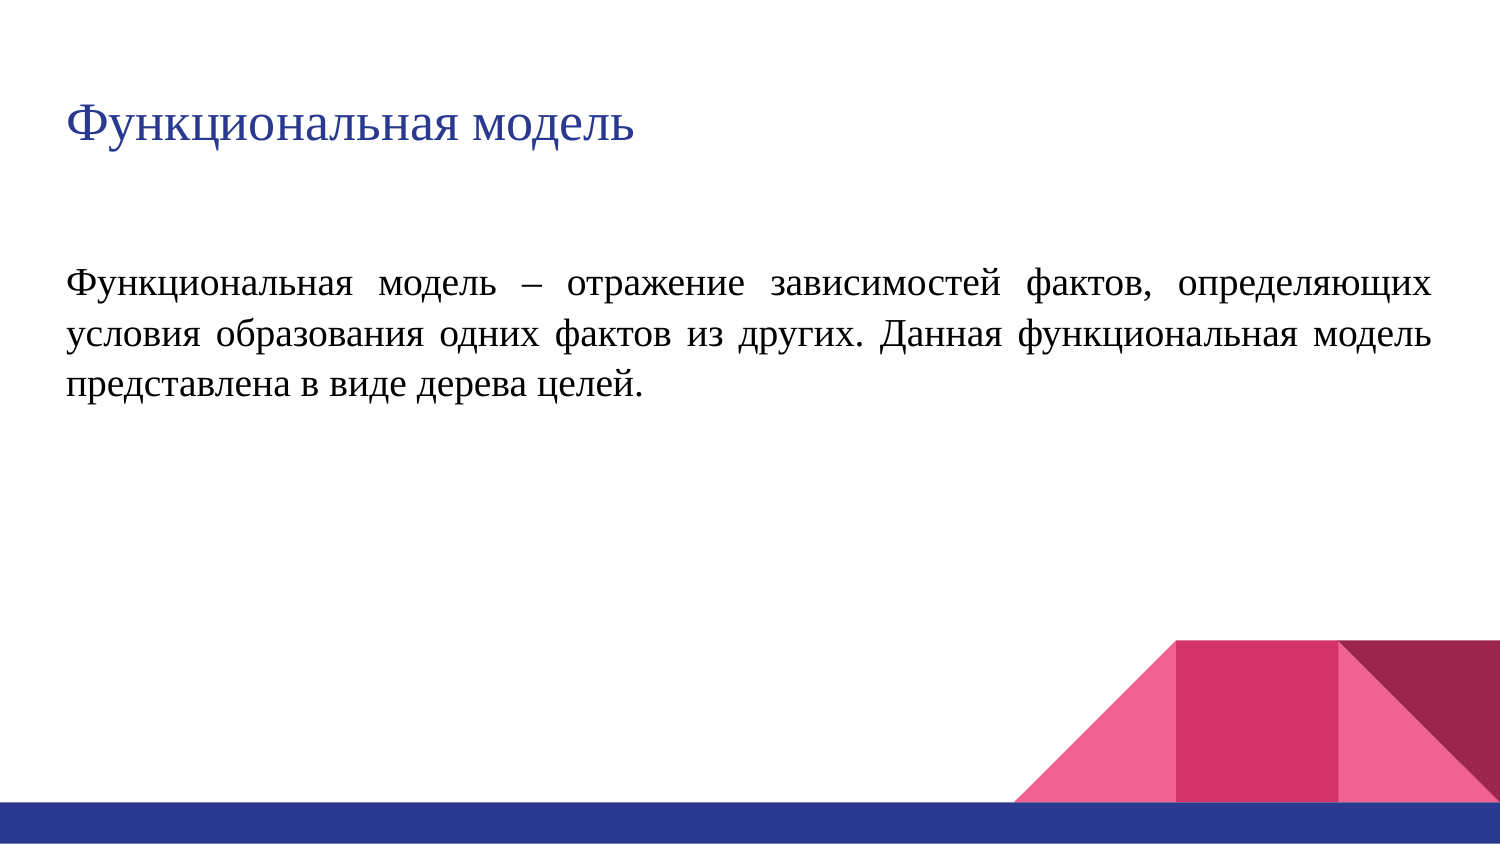

# Функциональная модель

Функциональная модель – отражение зависимостей фактов, определяющих условия образования одних фактов из других. Данная функциональная модель представлена в виде дерева целей.